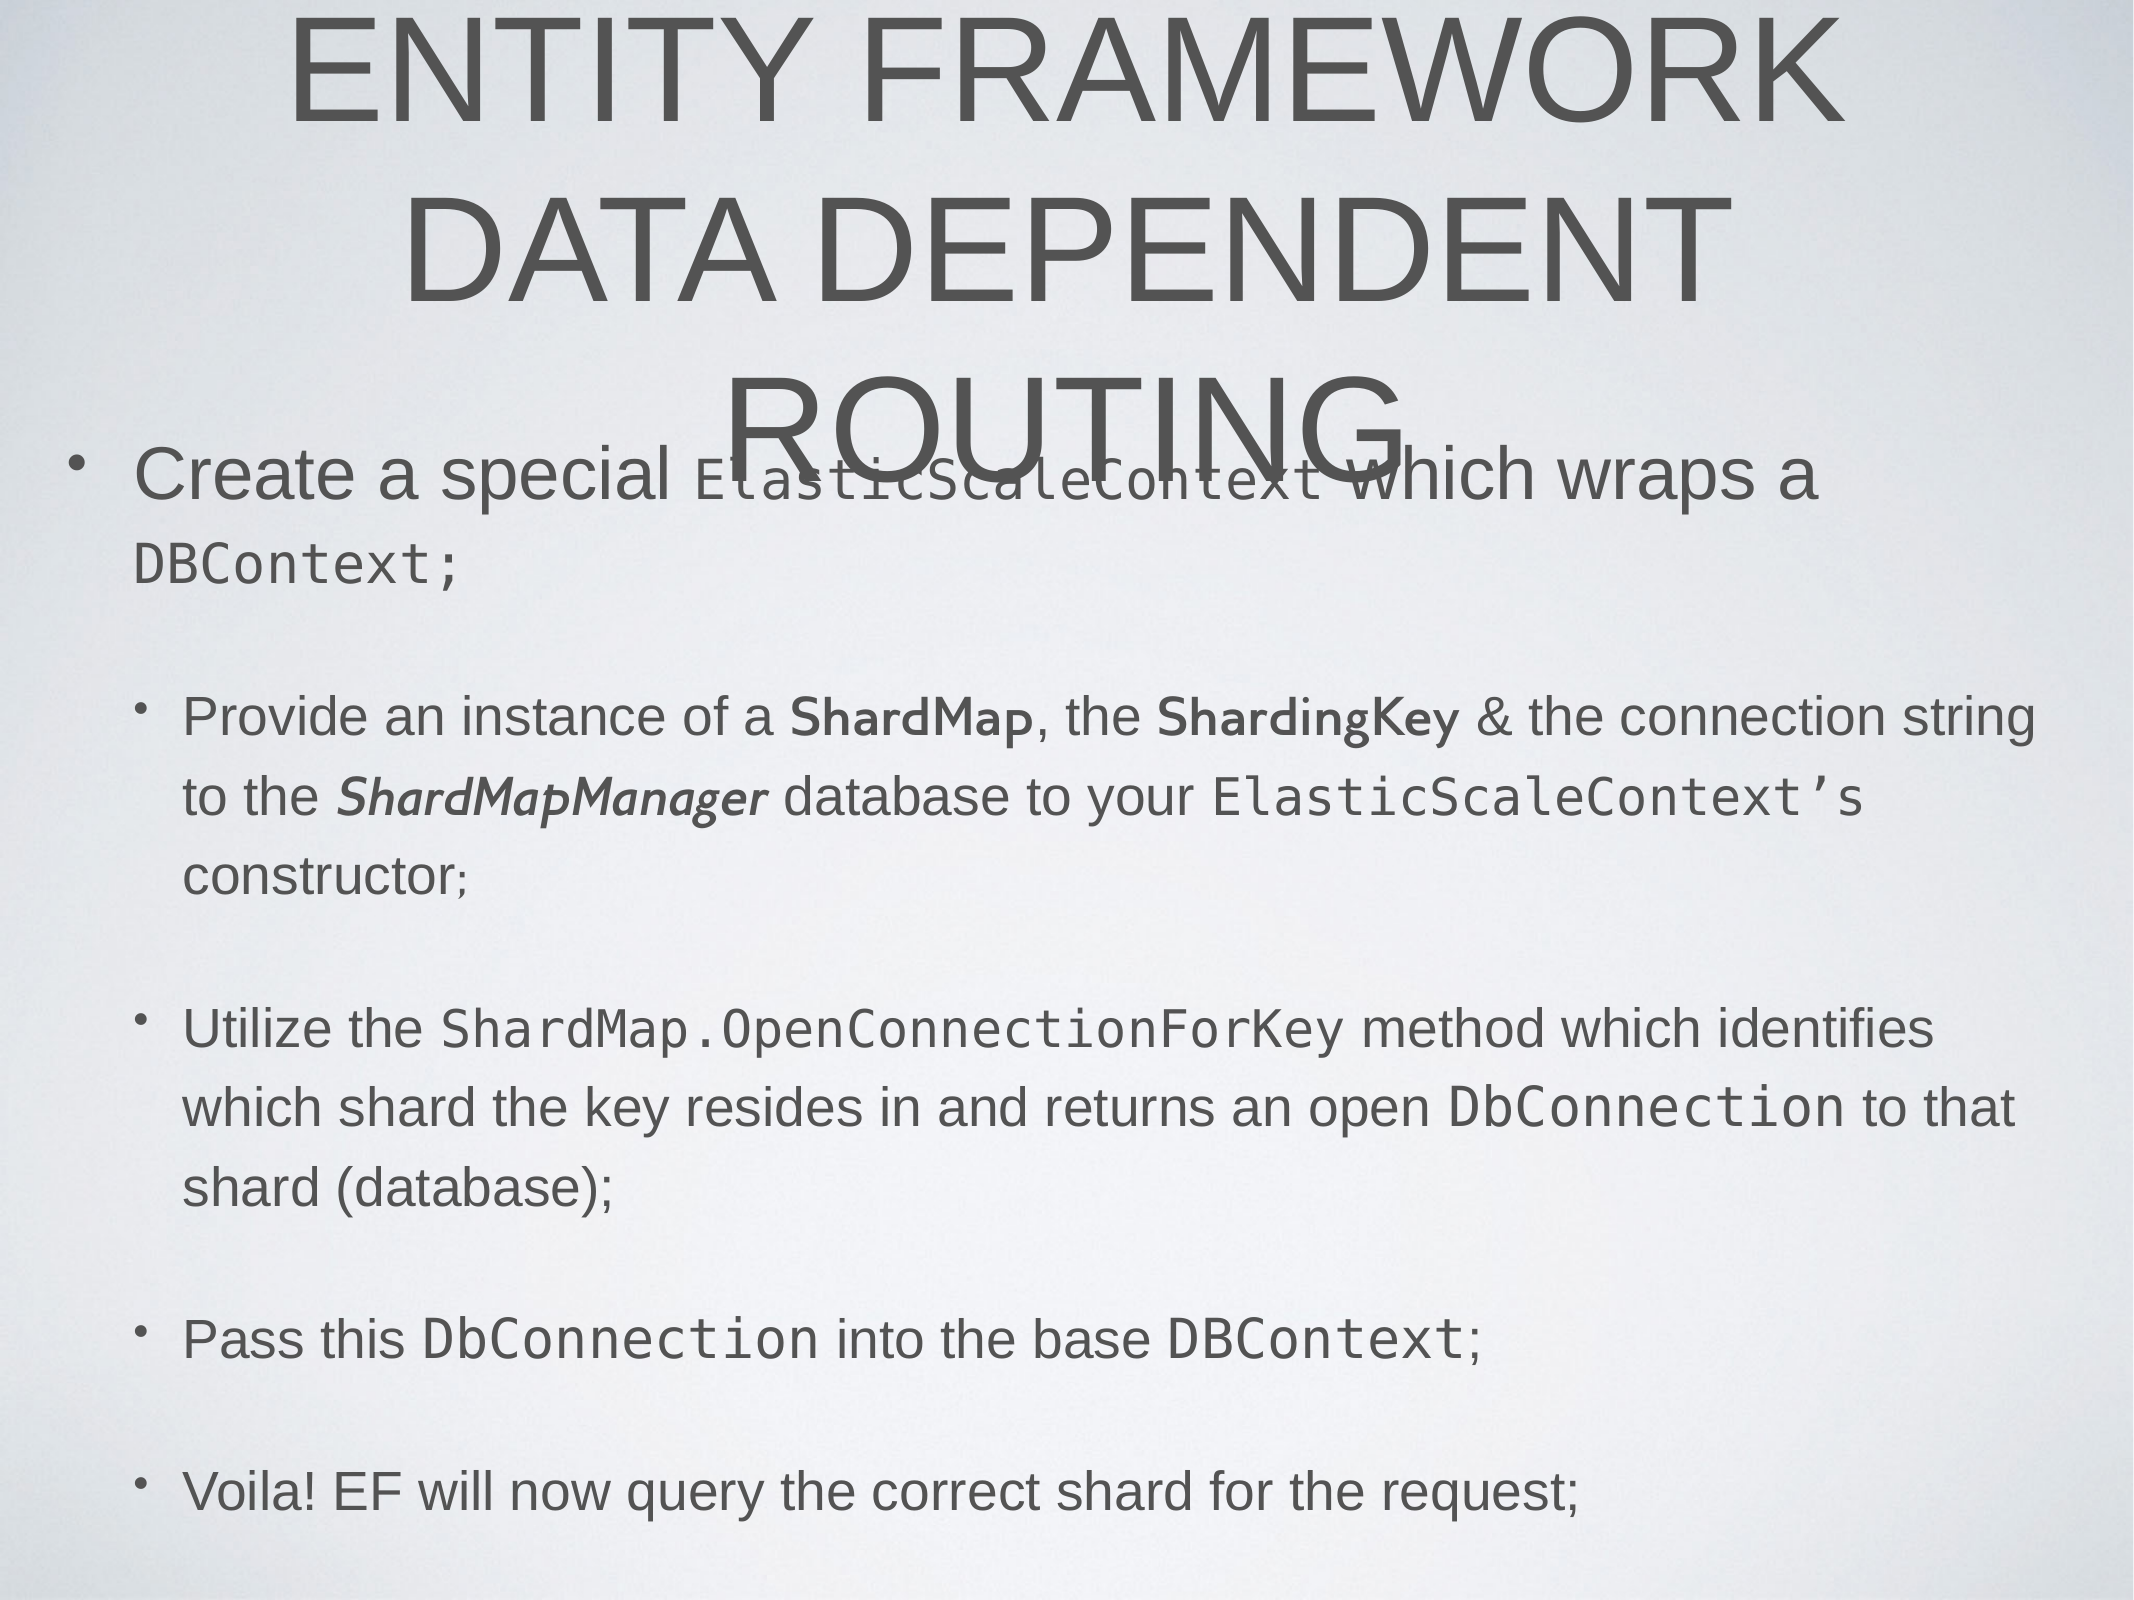

# Entity Framework
Data Dependent Routing
Create a special ElasticScaleContext which wraps a DBContext;
Provide an instance of a ShardMap, the ShardingKey & the connection string to the ShardMapManager database to your ElasticScaleContext’s constructor;
Utilize the ShardMap.OpenConnectionForKey method which identifies which shard the key resides in and returns an open DbConnection to that shard (database);
Pass this DbConnection into the base DBContext;
Voila! EF will now query the correct shard for the request;